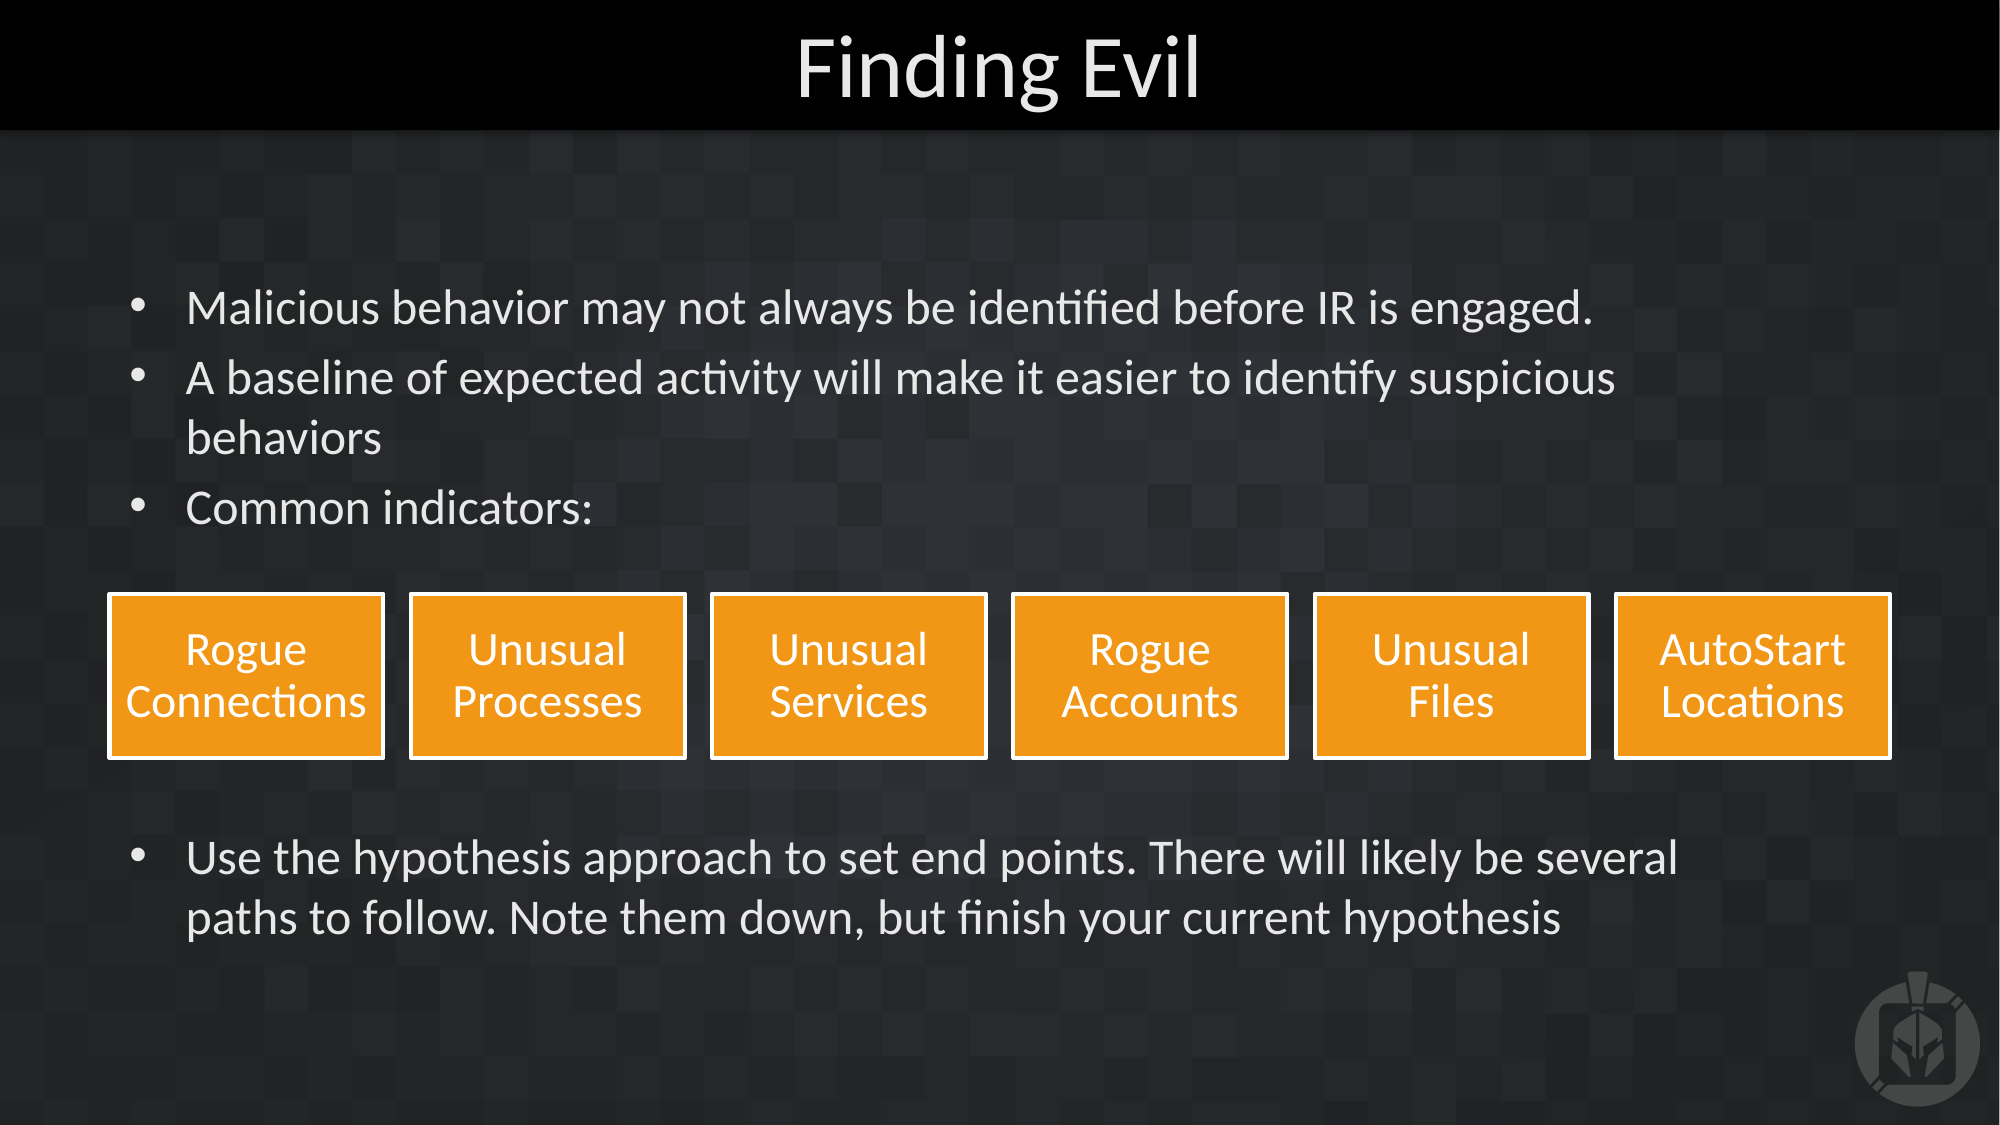

# Finding Evil
Malicious behavior may not always be identified before IR is engaged.
A baseline of expected activity will make it easier to identify suspicious behaviors
Common indicators:

Use the hypothesis approach to set end points. There will likely be several paths to follow. Note them down, but finish your current hypothesis
Rogue Connections
Unusual Processes
Unusual Services
Rogue Accounts
Unusual Files
AutoStart Locations